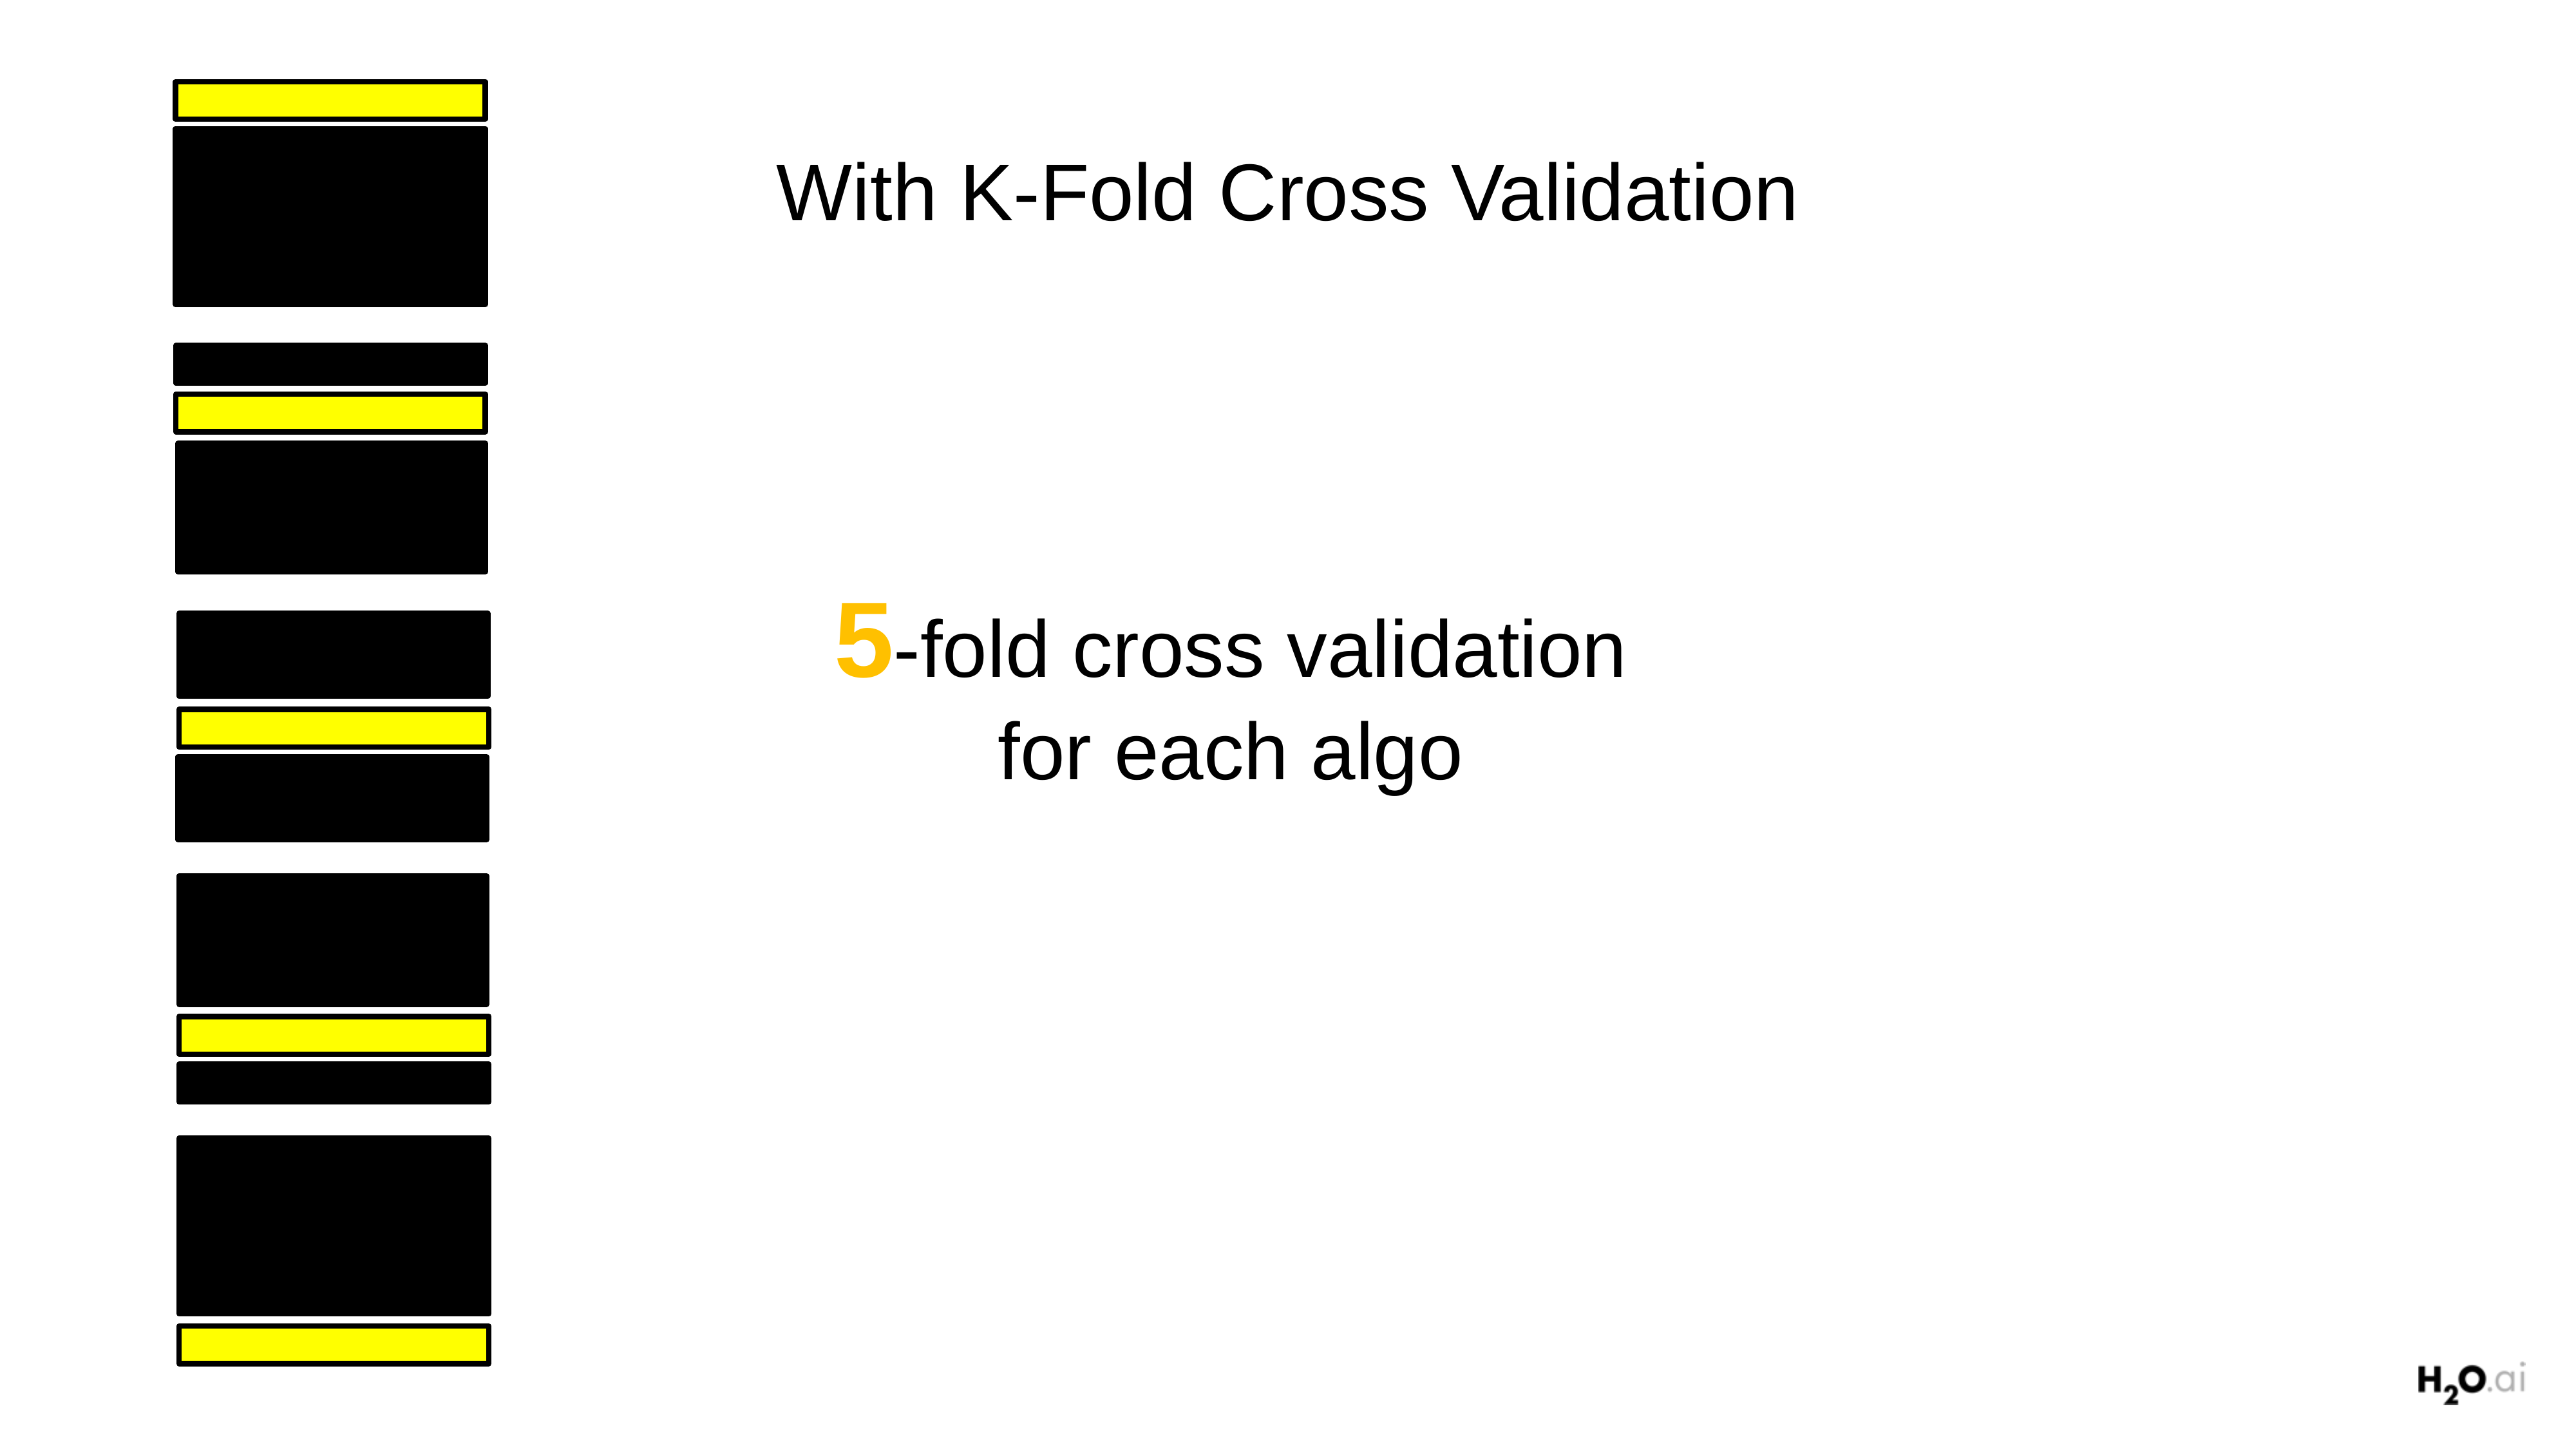

With K-Fold Cross Validation

5-fold cross validation
for each algo